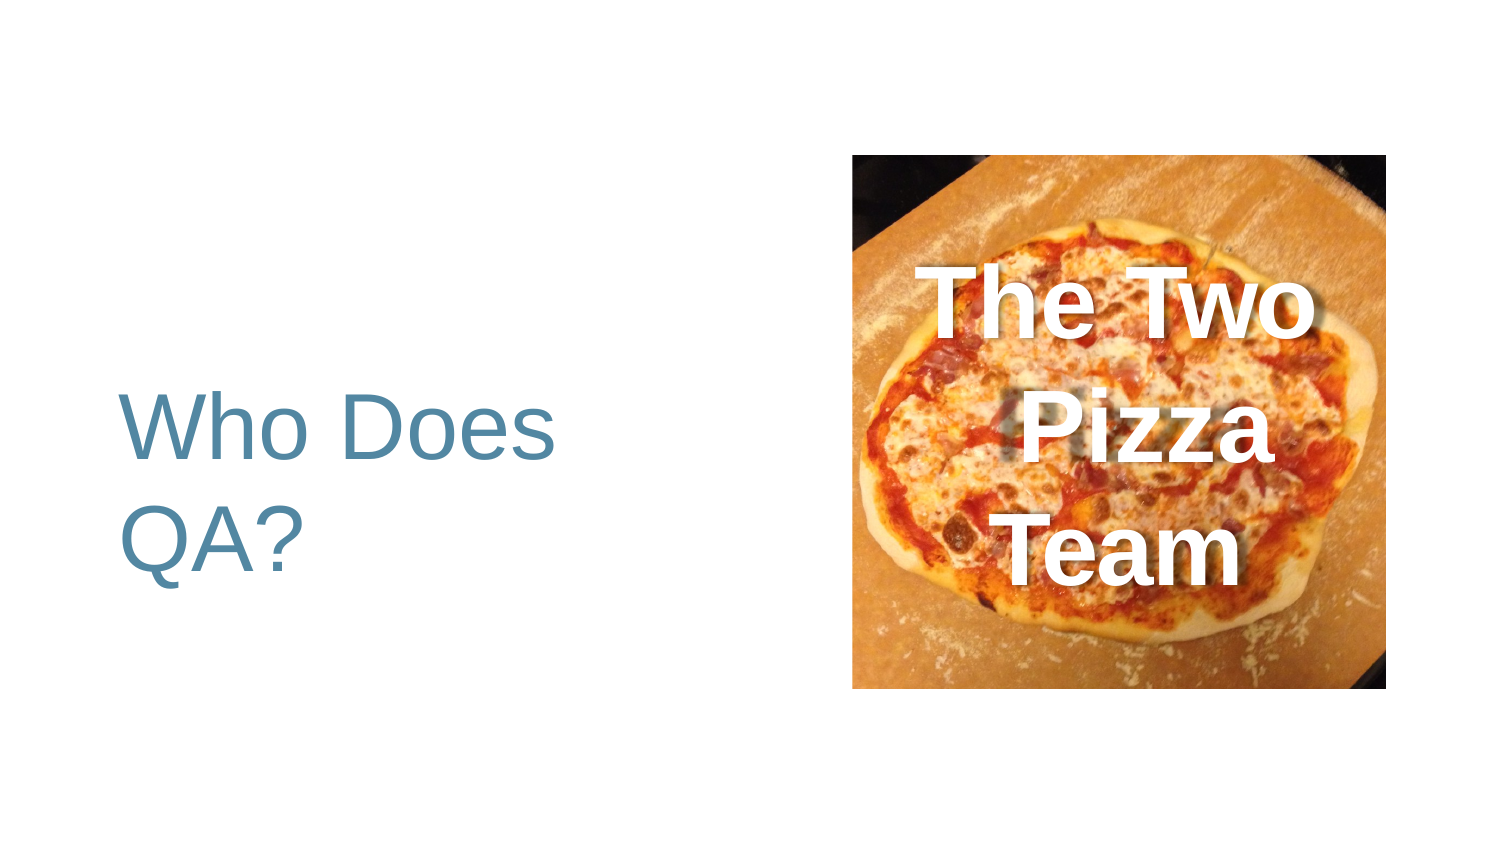

# The Two  Pizza  Team

Who	Does QA?